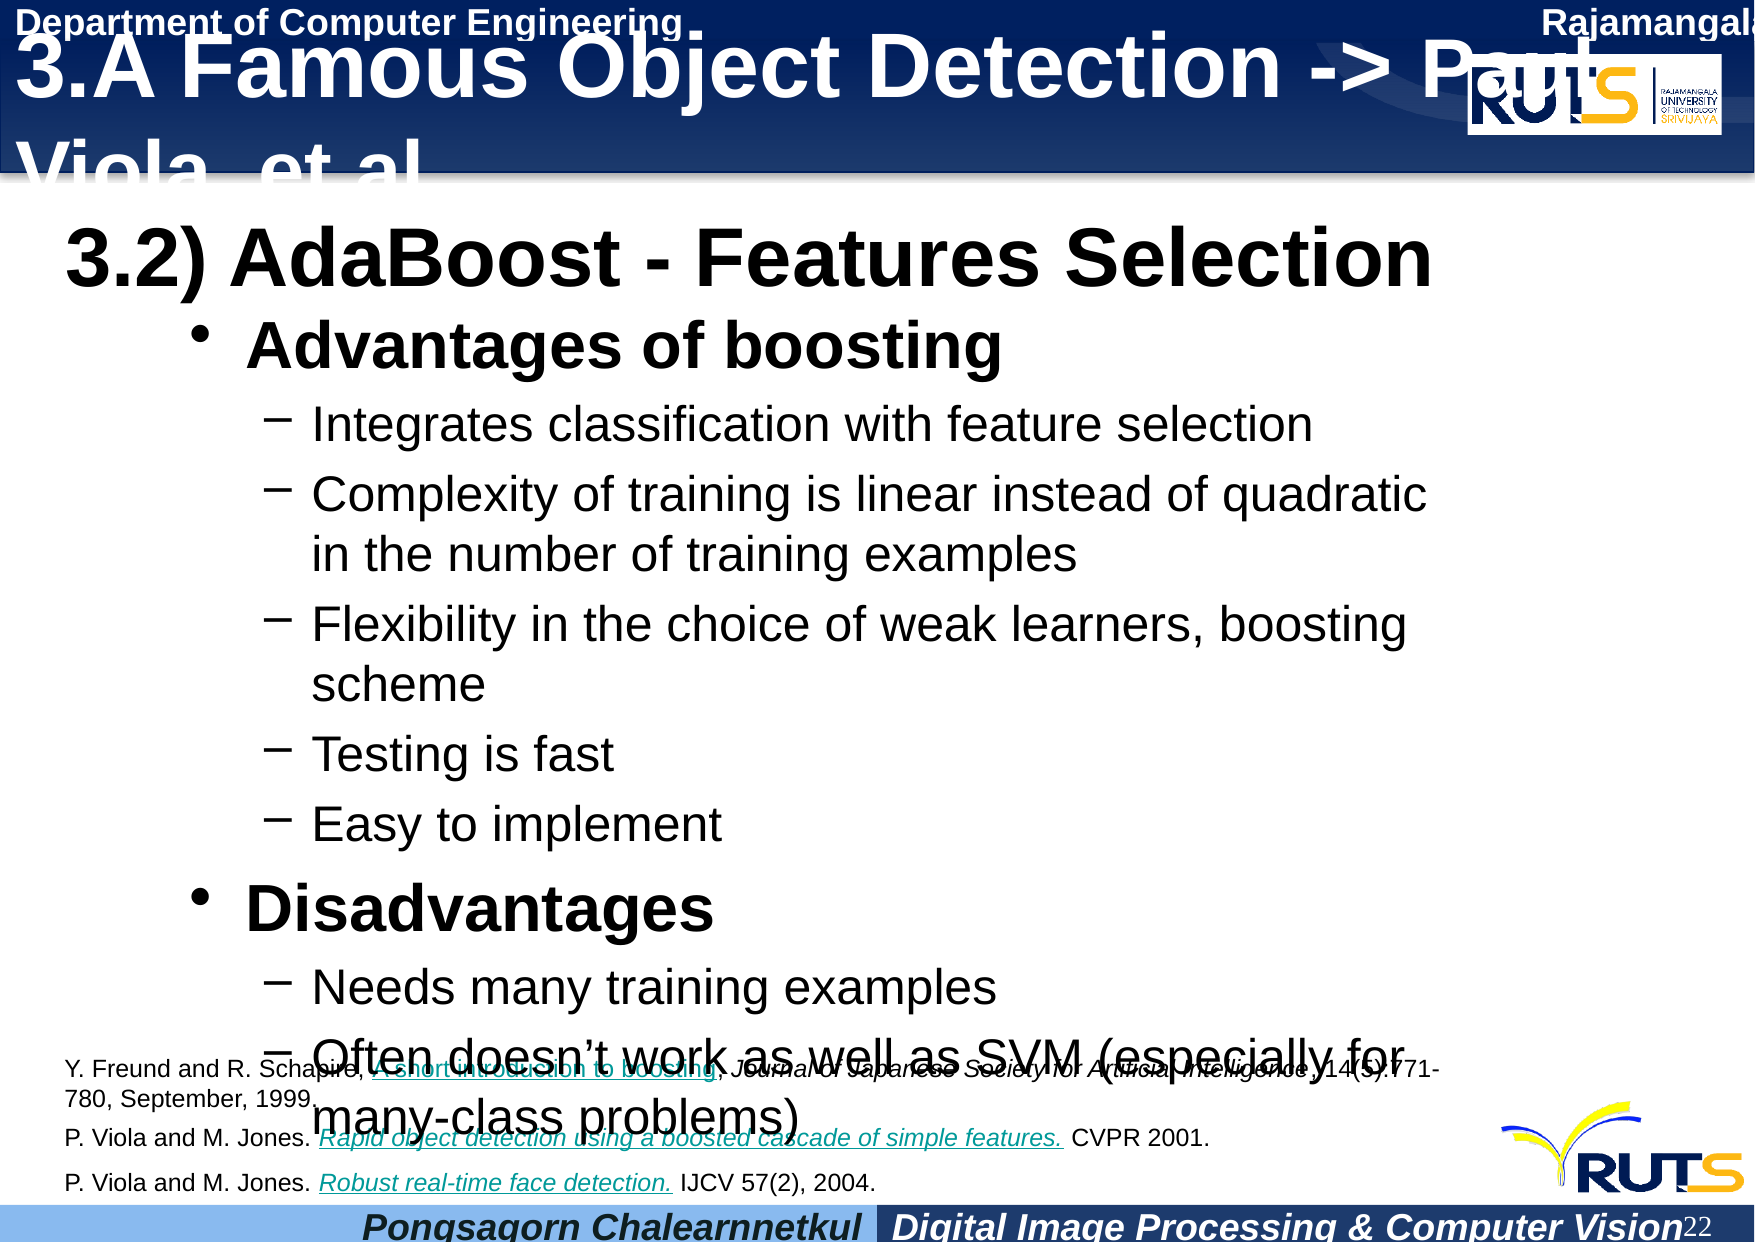

# 3.A Famous Object Detection -> Paul Viola, et al.
3.2) AdaBoost - Features Selection

Advantages of boosting
Integrates classification with feature selection
Complexity of training is linear instead of quadratic in the number of training examples
Flexibility in the choice of weak learners, boosting scheme
Testing is fast
Easy to implement
Disadvantages
Needs many training examples
Often doesn’t work as well as SVM (especially for many-class problems)
Y. Freund and R. Schapire, A short introduction to boosting, Journal of Japanese Society for Artificial Intelligence, 14(5):771-780, September, 1999.
P. Viola and M. Jones. Rapid object detection using a boosted cascade of simple features. CVPR 2001.
P. Viola and M. Jones. Robust real-time face detection. IJCV 57(2), 2004.
22